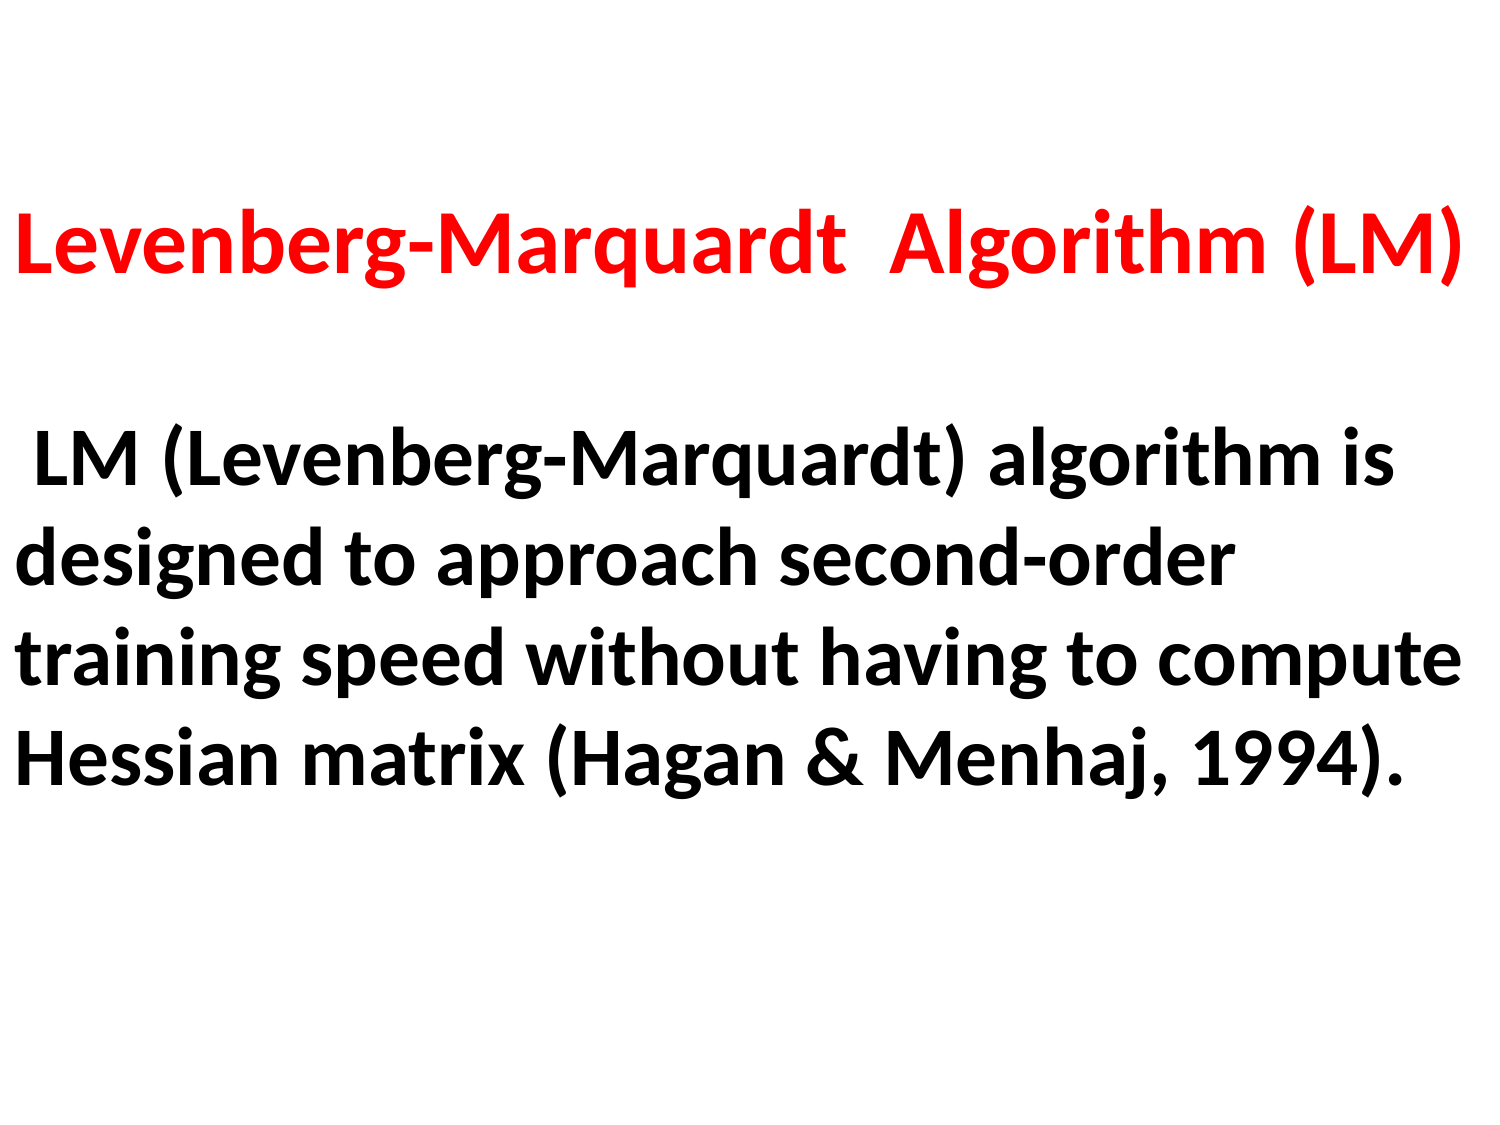

Levenberg-Marquardt  Algorithm (LM)

 LM (Levenberg-Marquardt) algorithm is designed to approach second-order training speed without having to compute Hessian matrix (Hagan & Menhaj, 1994).